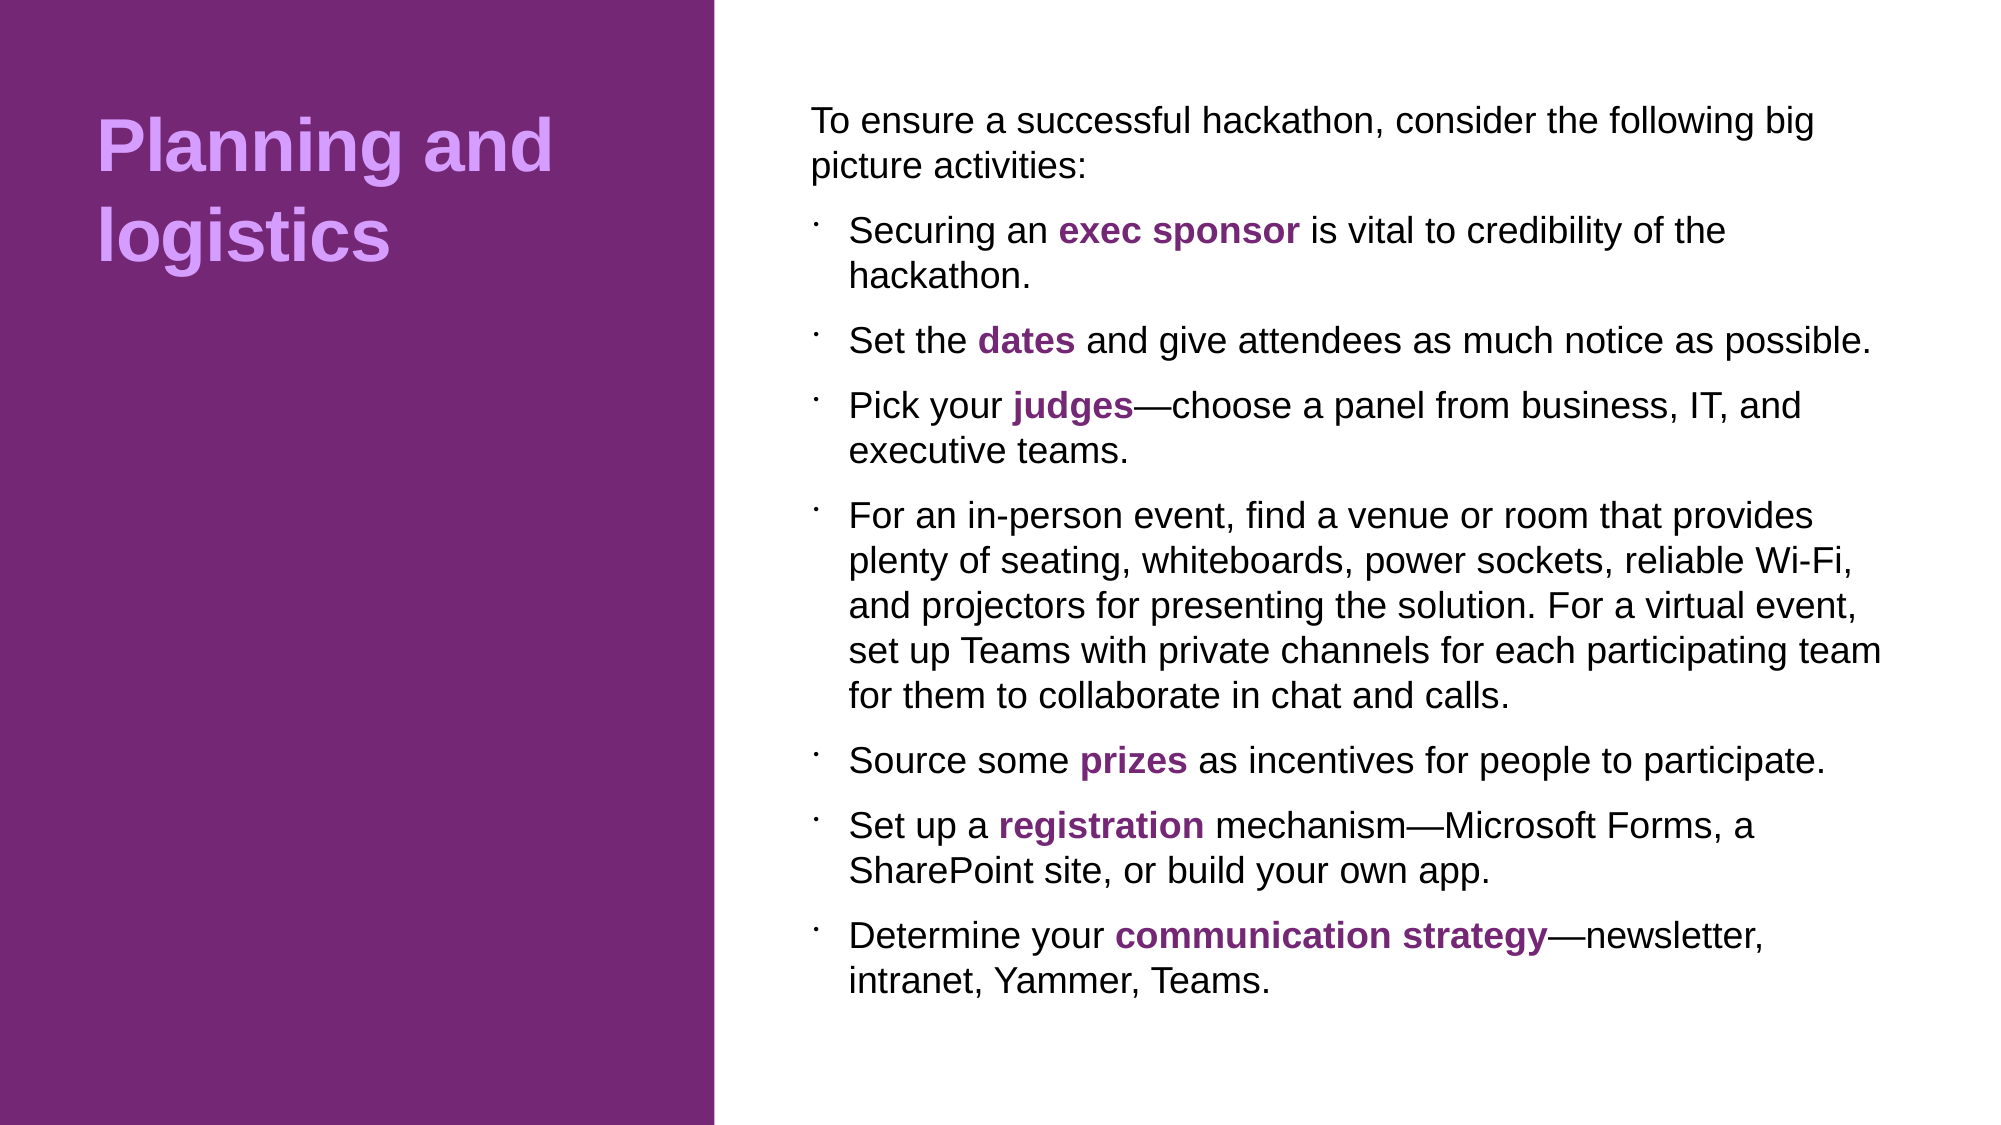

# Planning and logistics
To ensure a successful hackathon, consider the following big picture activities:
Securing an exec sponsor is vital to credibility of the hackathon.
Set the dates and give attendees as much notice as possible.
Pick your judges—choose a panel from business, IT, and executive teams.
For an in-person event, find a venue or room that provides plenty of seating, whiteboards, power sockets, reliable Wi-Fi, and projectors for presenting the solution. For a virtual event, set up Teams with private channels for each participating team for them to collaborate in chat and calls.
Source some prizes as incentives for people to participate.
Set up a registration mechanism—Microsoft Forms, a SharePoint site, or build your own app.
Determine your communication strategy—newsletter, intranet, Yammer, Teams.